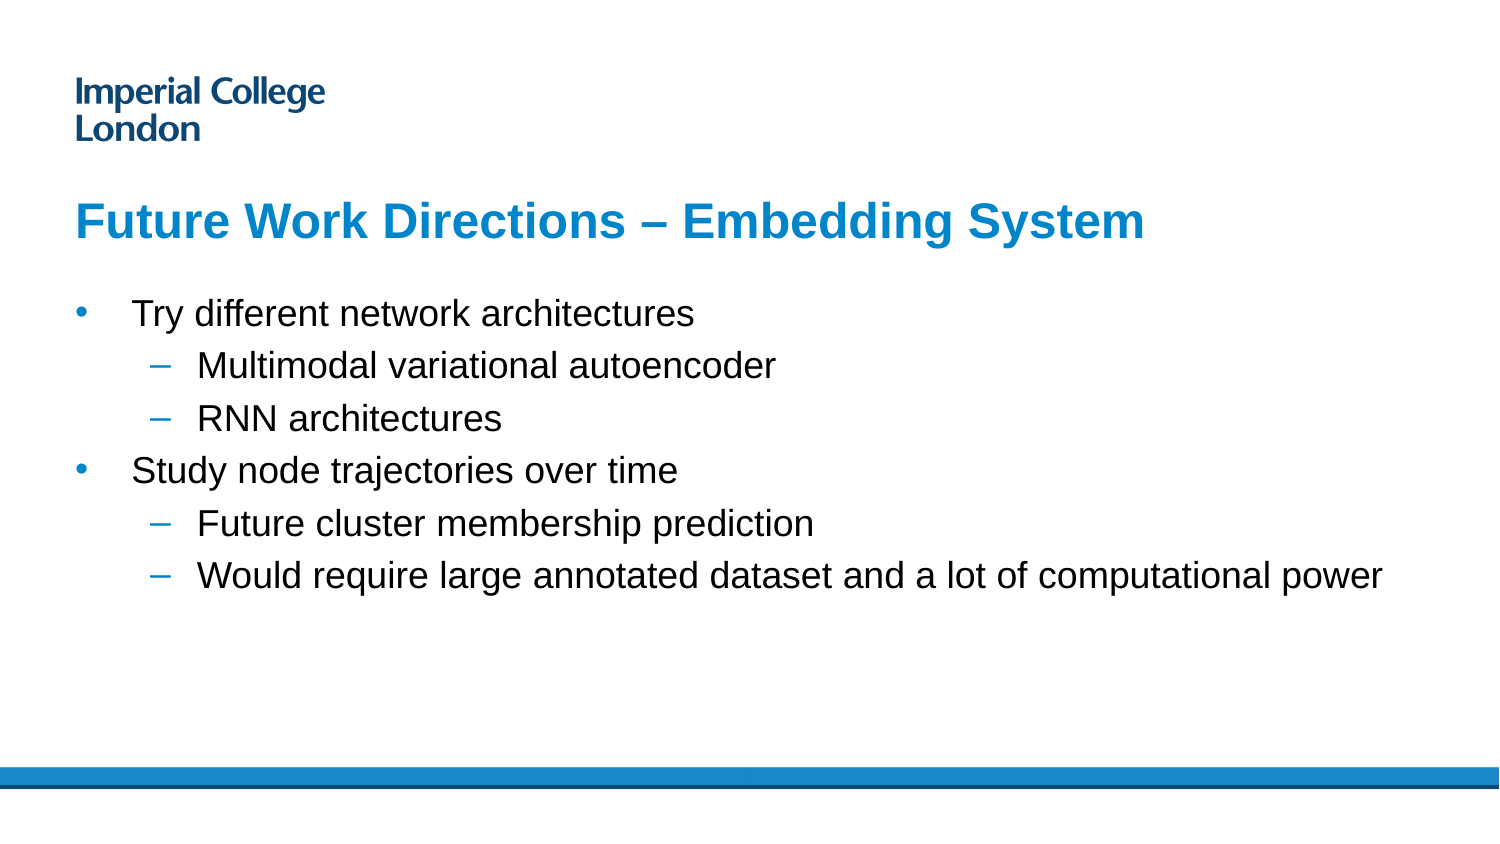

# Future Work Directions – Embedding System
Try different network architectures
Multimodal variational autoencoder
RNN architectures
Study node trajectories over time
Future cluster membership prediction
Would require large annotated dataset and a lot of computational power